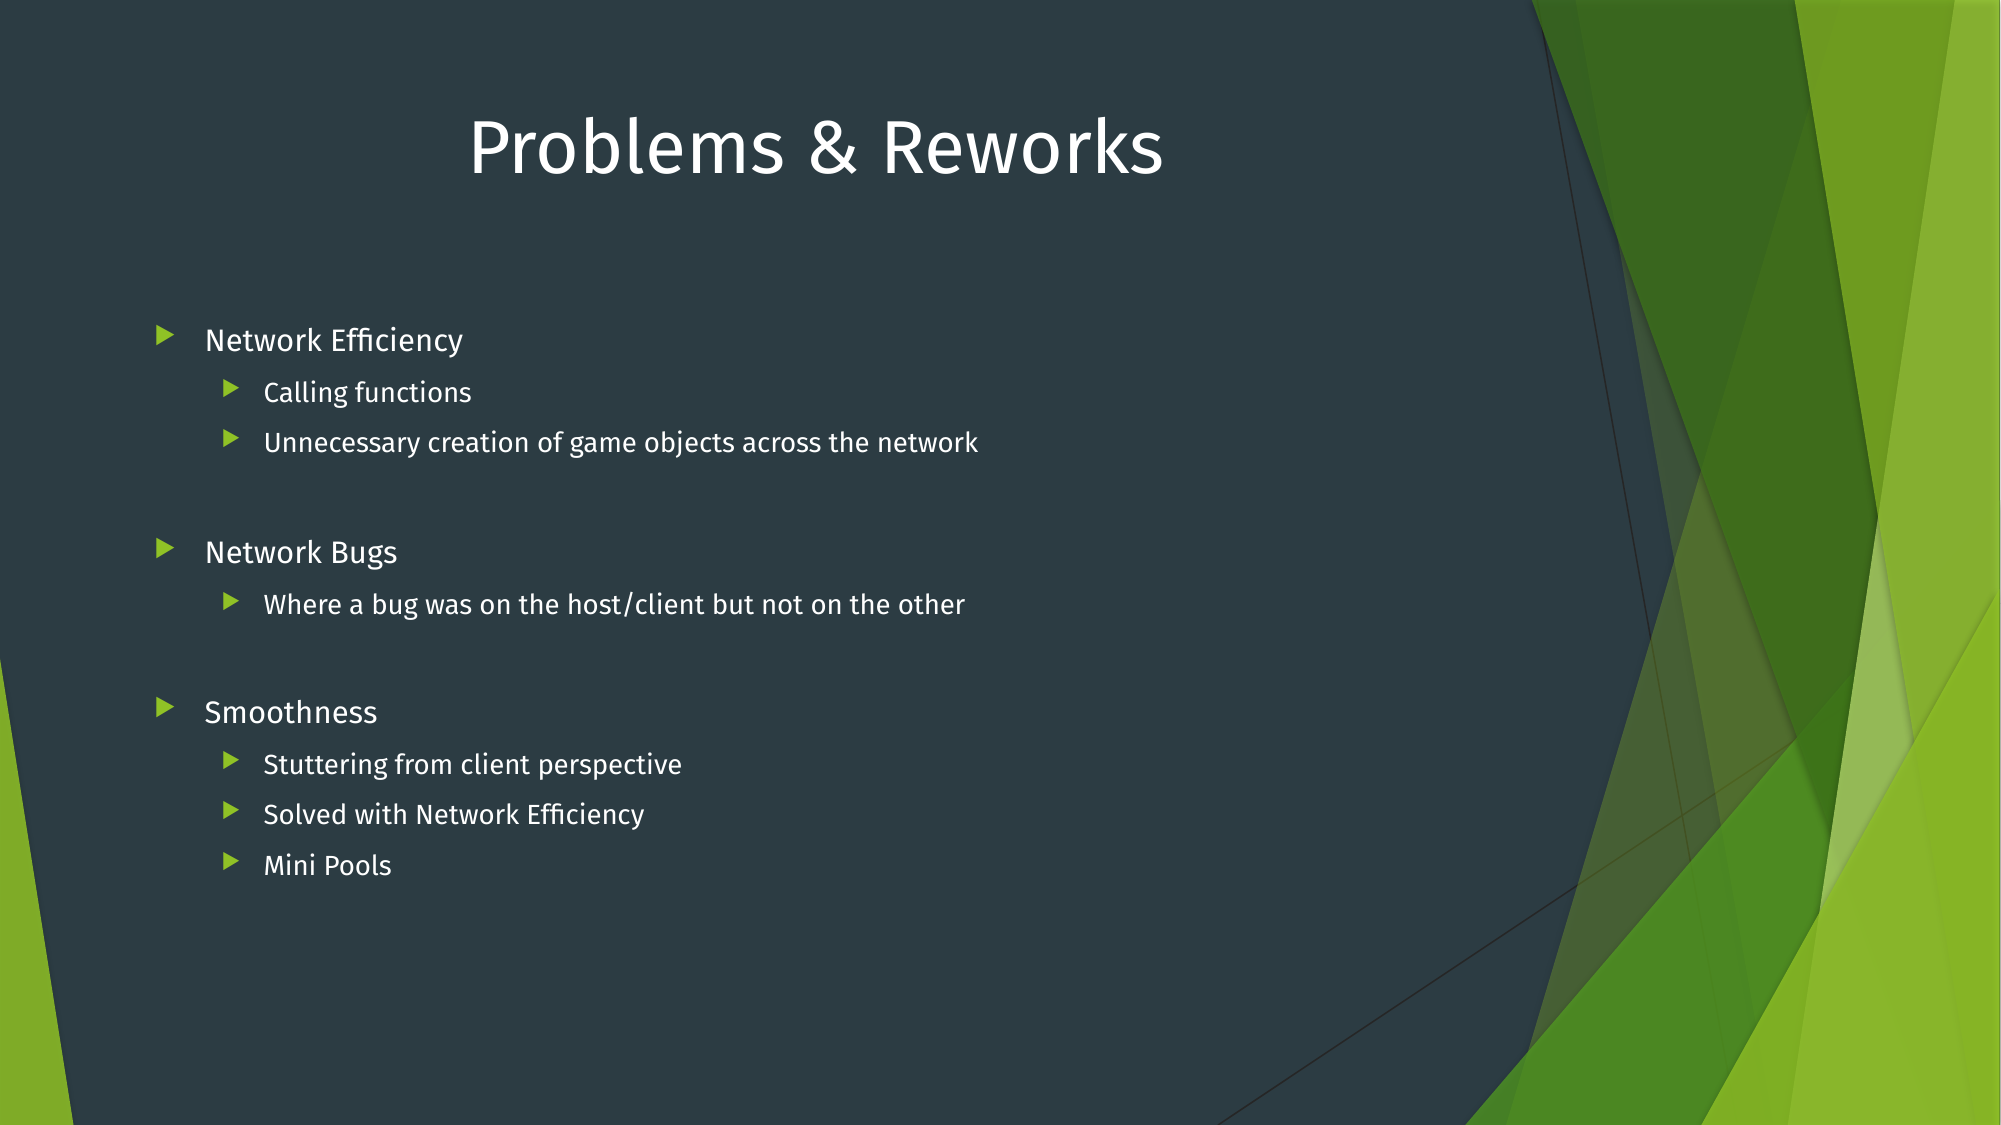

# Problems & Reworks

Network Efficiency
Calling functions
Unnecessary creation of game objects across the network

Network Bugs
Where a bug was on the host/client but not on the other

Smoothness
Stuttering from client perspective
Solved with Network Efficiency
Mini Pools